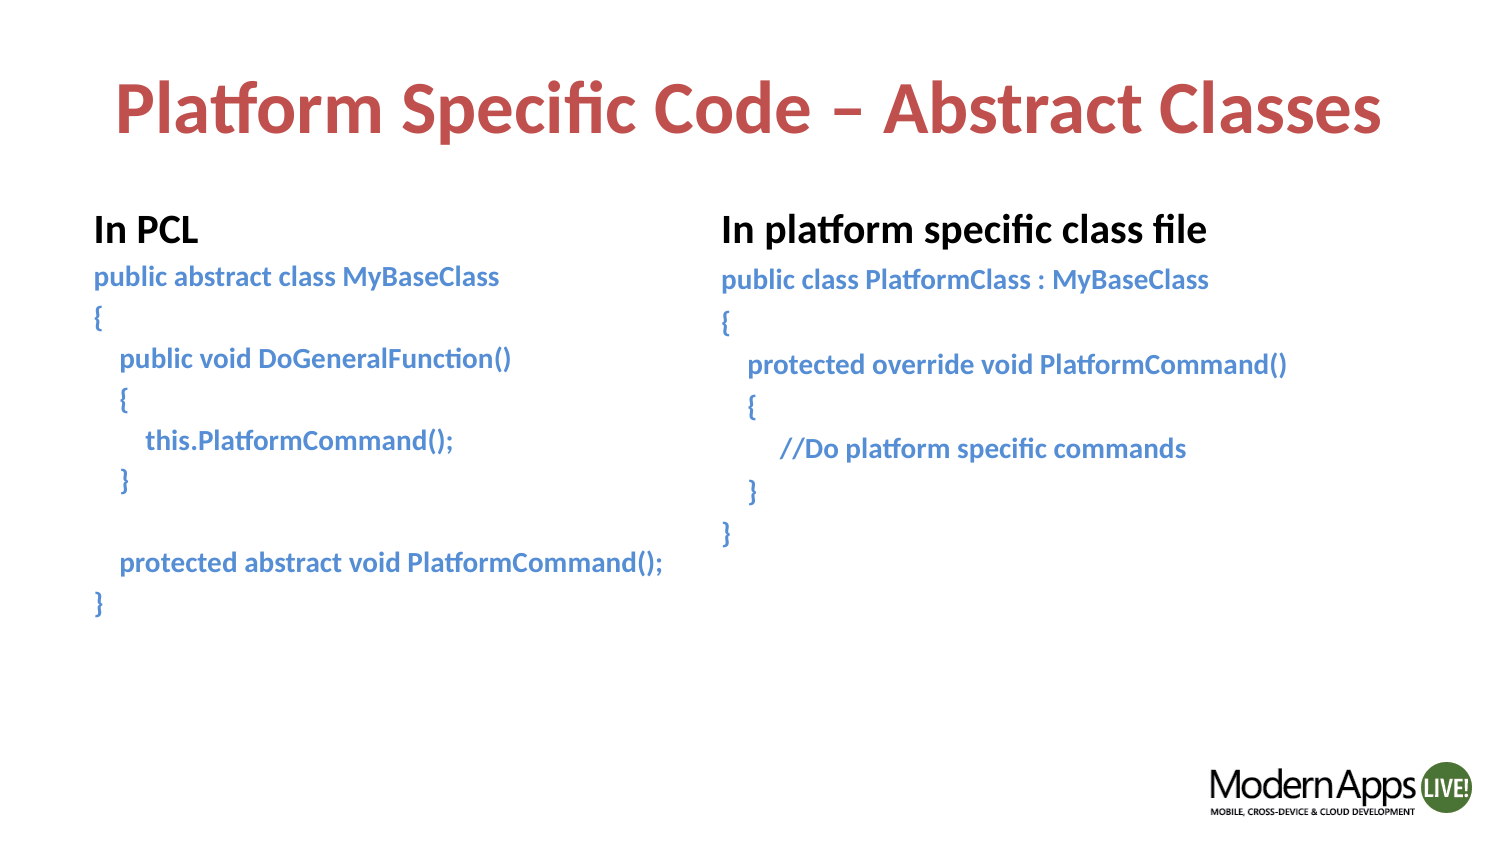

# Platform Specific Code – Abstract Classes
In PCL
public abstract class MyBaseClass
{
    public void DoGeneralFunction()
    {
        this.PlatformCommand();
    }

    protected abstract void PlatformCommand();
}
In platform specific class file
public class PlatformClass : MyBaseClass
{
    protected override void PlatformCommand()
    {
         //Do platform specific commands
    }
}